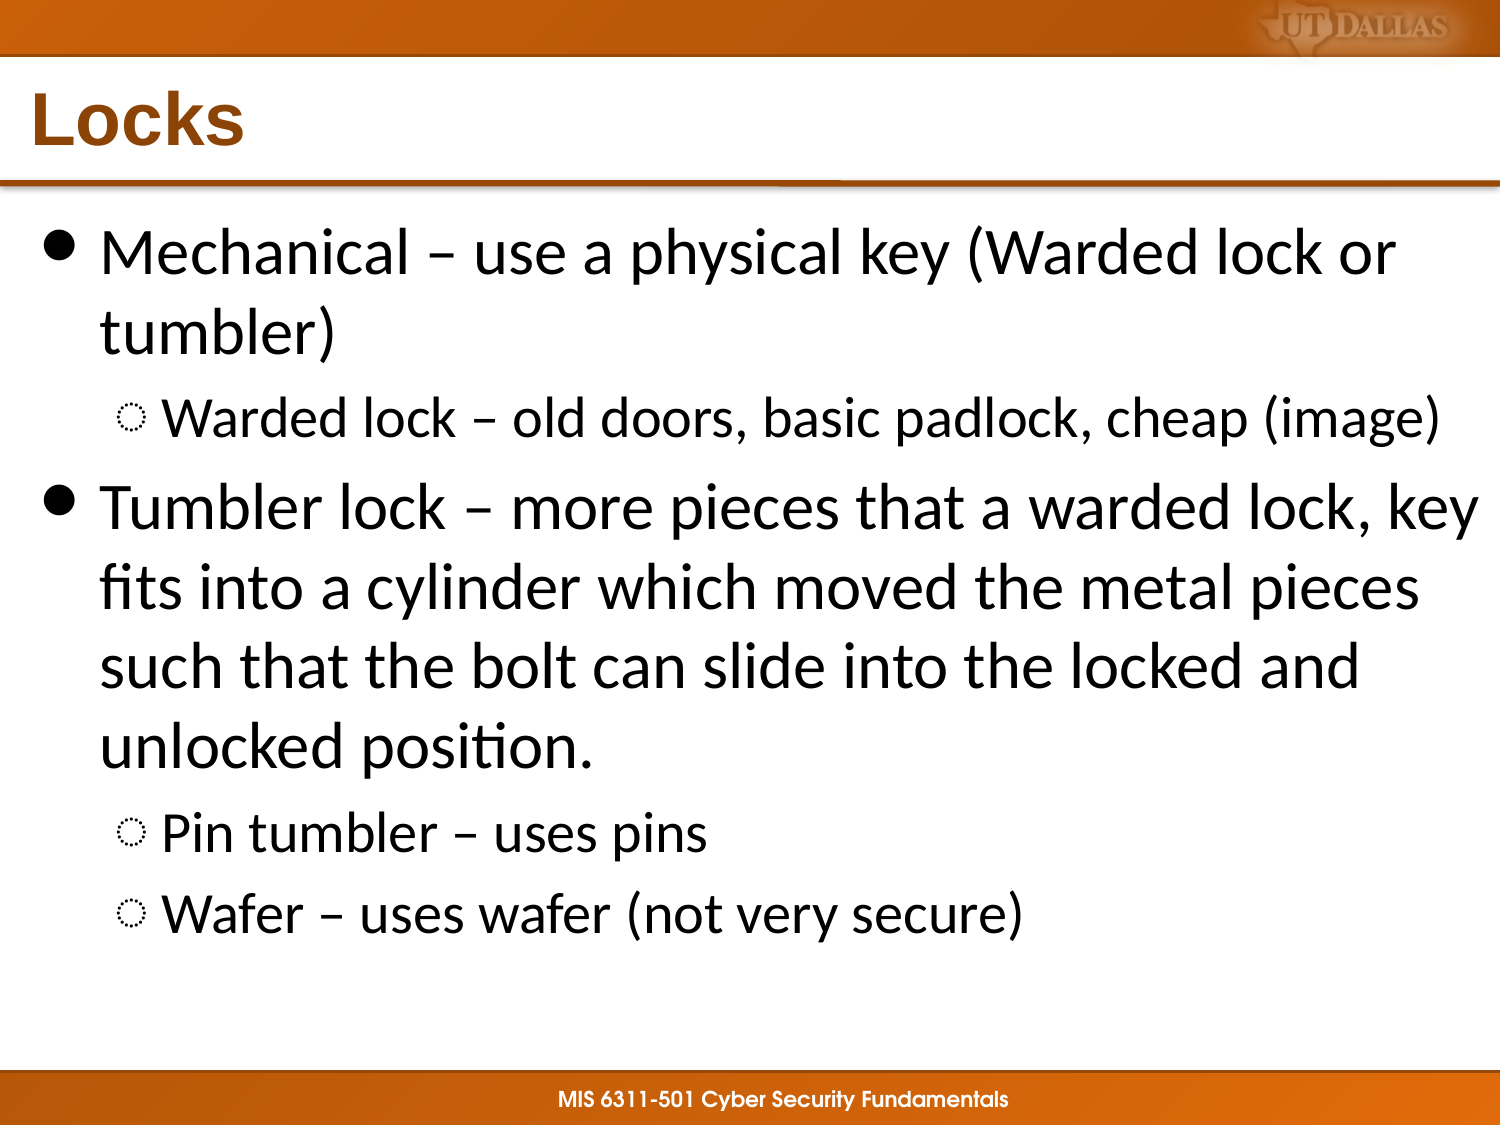

# Locks
Mechanical – use a physical key (Warded lock or tumbler)
Warded lock – old doors, basic padlock, cheap (image)
Tumbler lock – more pieces that a warded lock, key fits into a cylinder which moved the metal pieces such that the bolt can slide into the locked and unlocked position.
Pin tumbler – uses pins
Wafer – uses wafer (not very secure)